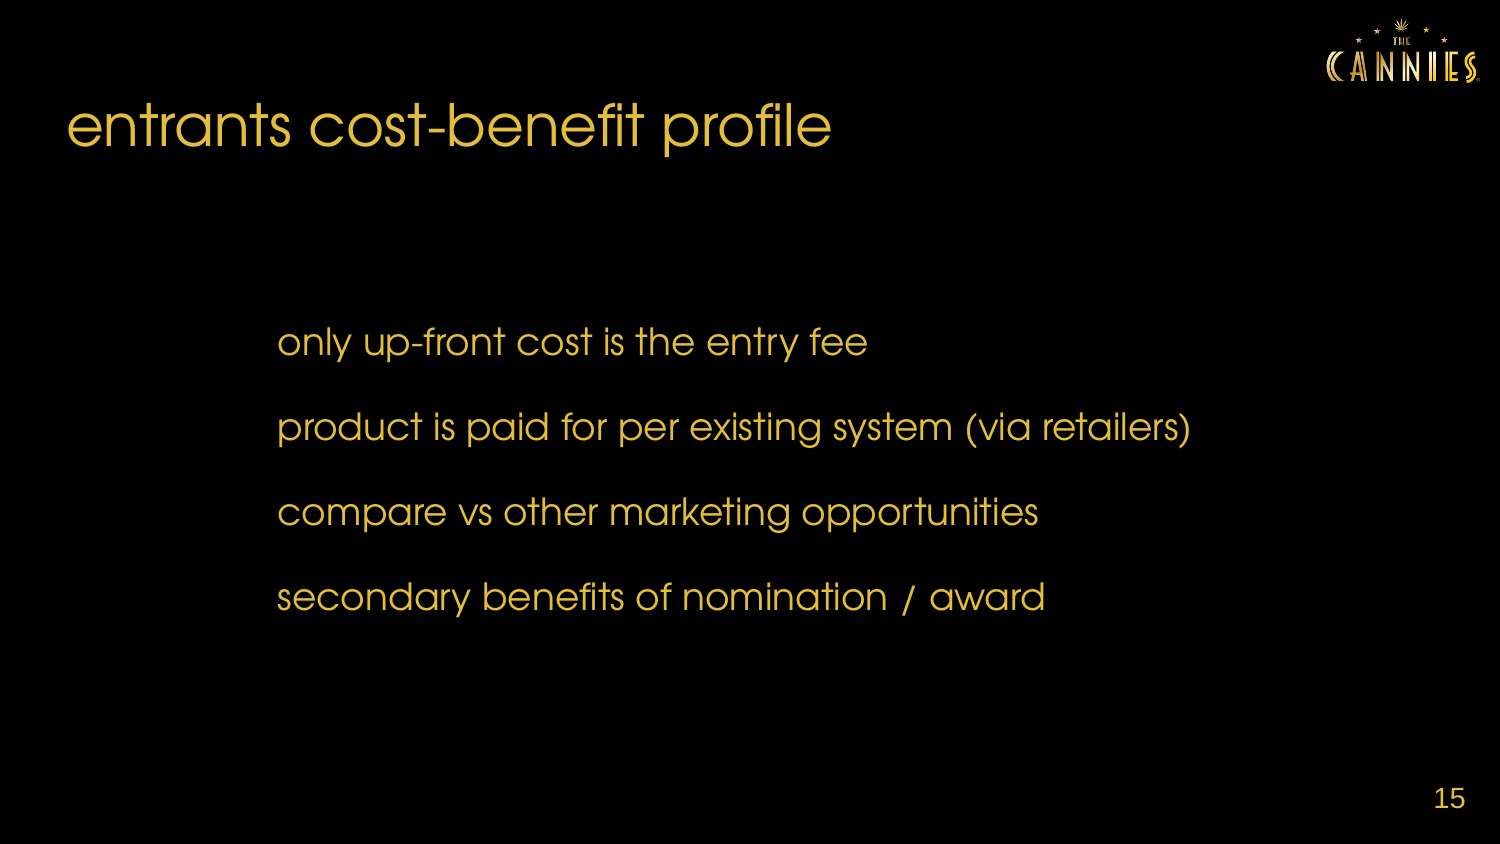

# entrants cost-benefit profile
only up-front cost is the entry fee
product is paid for per existing system (via retailers)
compare vs other marketing opportunities
secondary benefits of nomination / award
15